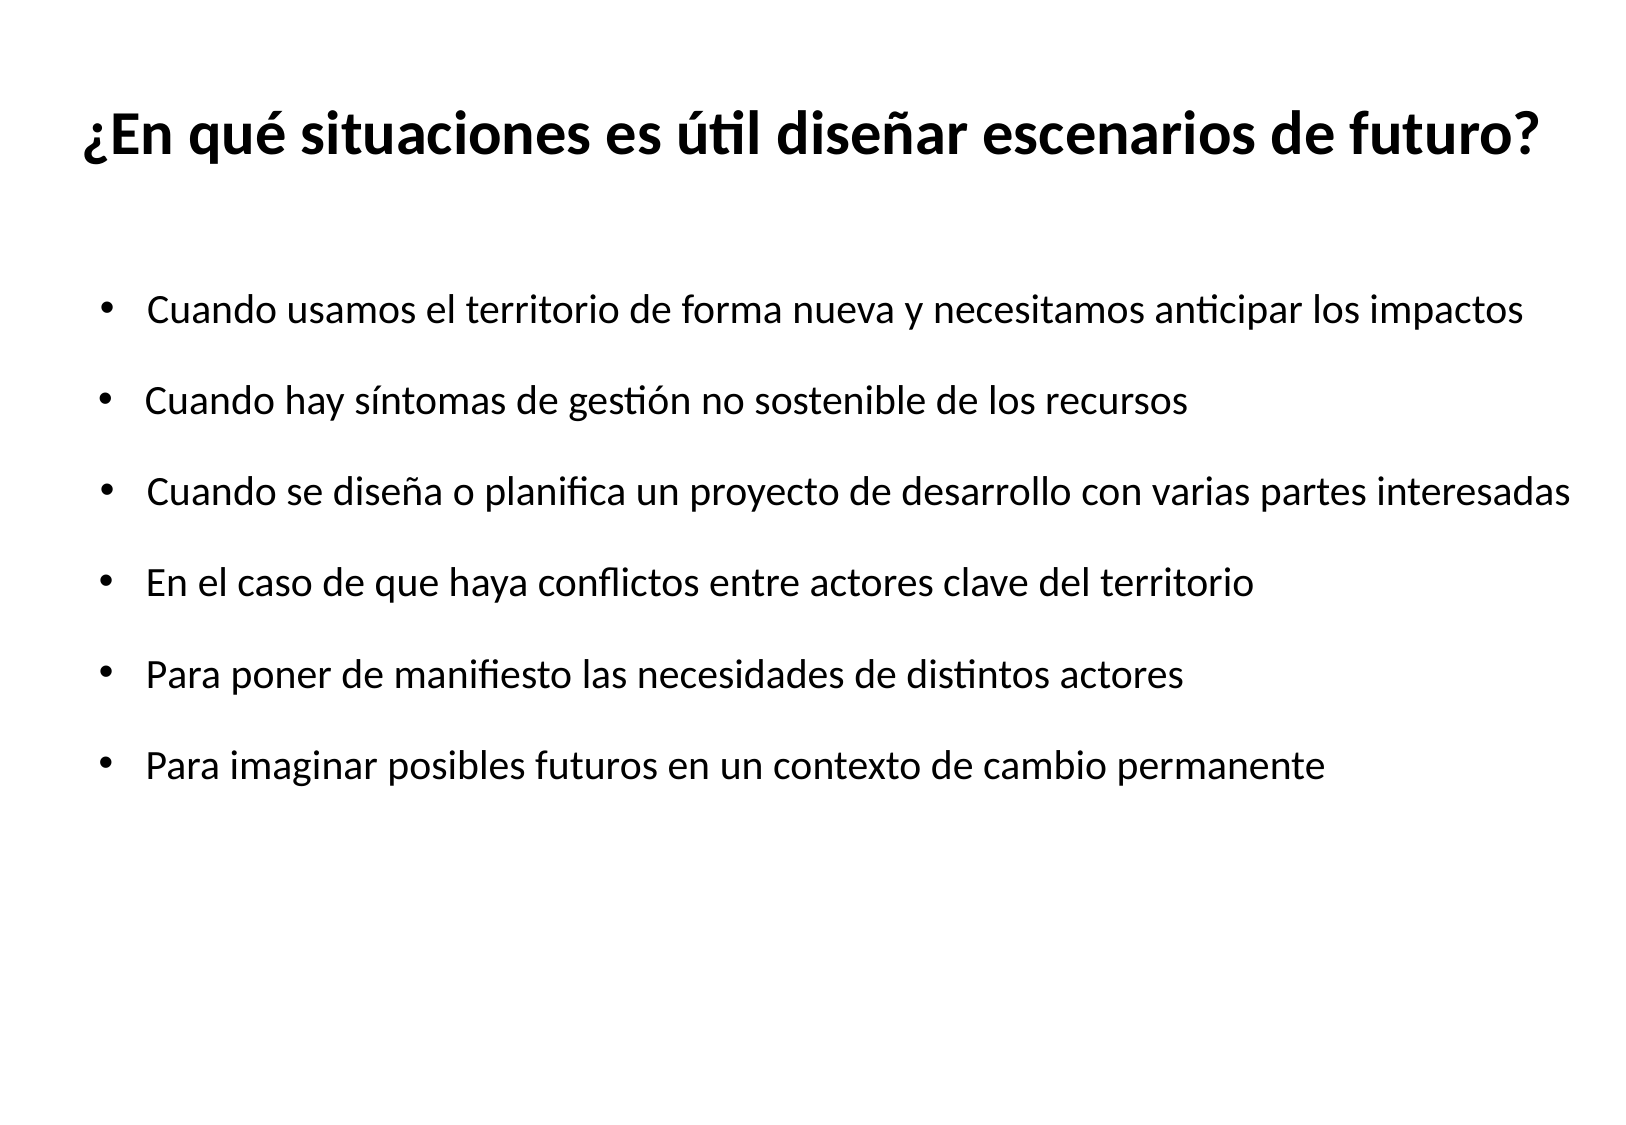

¿En qué situaciones es útil diseñar escenarios de futuro?
Cuando usamos el territorio de forma nueva y necesitamos anticipar los impactos
Cuando hay síntomas de gestión no sostenible de los recursos
Cuando se diseña o planifica un proyecto de desarrollo con varias partes interesadas
En el caso de que haya conflictos entre actores clave del territorio
Para poner de manifiesto las necesidades de distintos actores
Para imaginar posibles futuros en un contexto de cambio permanente